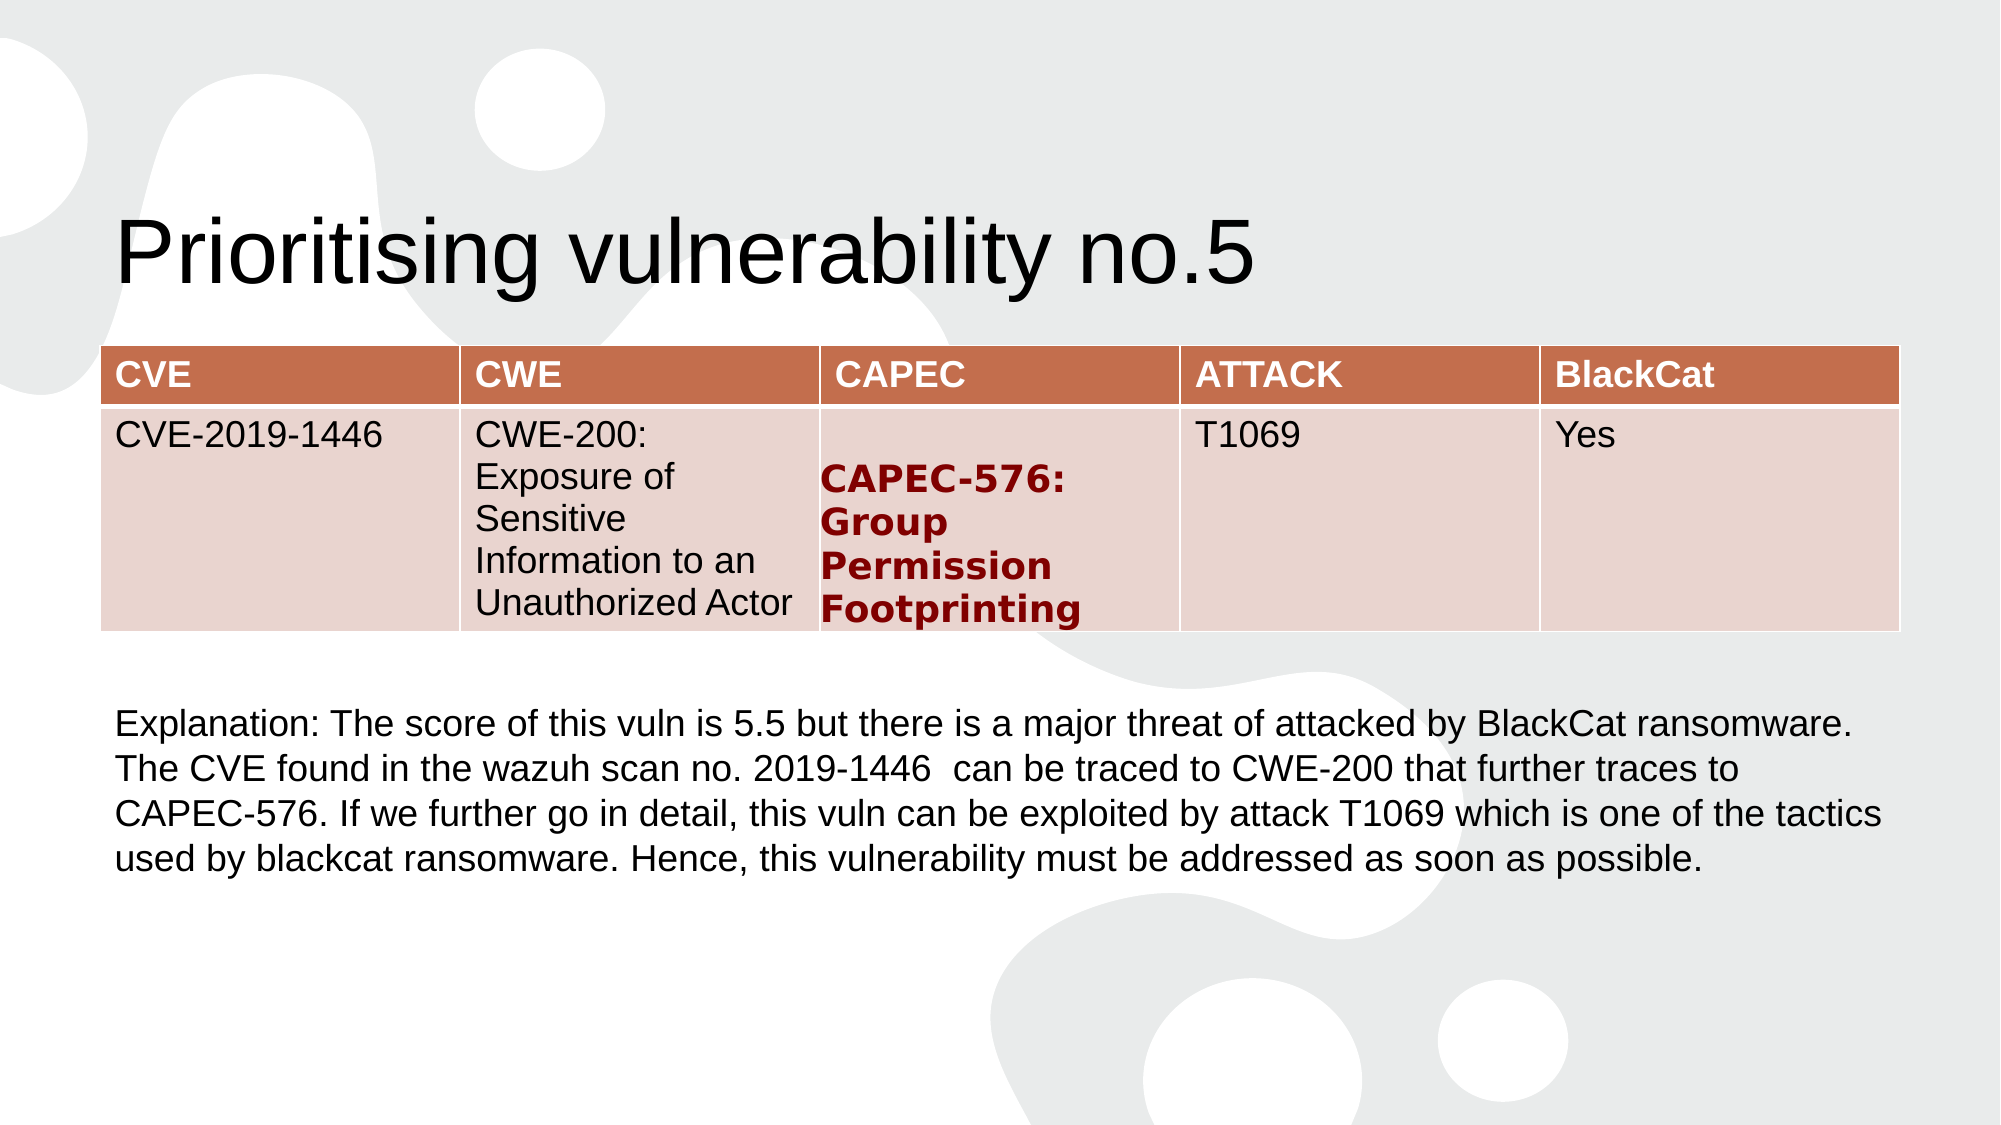

# Prioritising vulnerability no.5
| CVE | CWE | CAPEC | ATTACK | BlackCat |
| --- | --- | --- | --- | --- |
| CVE-2019-1446 | CWE-200: Exposure of Sensitive Information to an Unauthorized Actor | CAPEC-576: Group Permission Footprinting | T1069 | Yes |
Explanation: The score of this vuln is 5.5 but there is a major threat of attacked by BlackCat ransomware. The CVE found in the wazuh scan no. 2019-1446  can be traced to CWE-200 that further traces to CAPEC-576. If we further go in detail, this vuln can be exploited by attack T1069 which is one of the tactics used by blackcat ransomware. Hence, this vulnerability must be addressed as soon as possible.